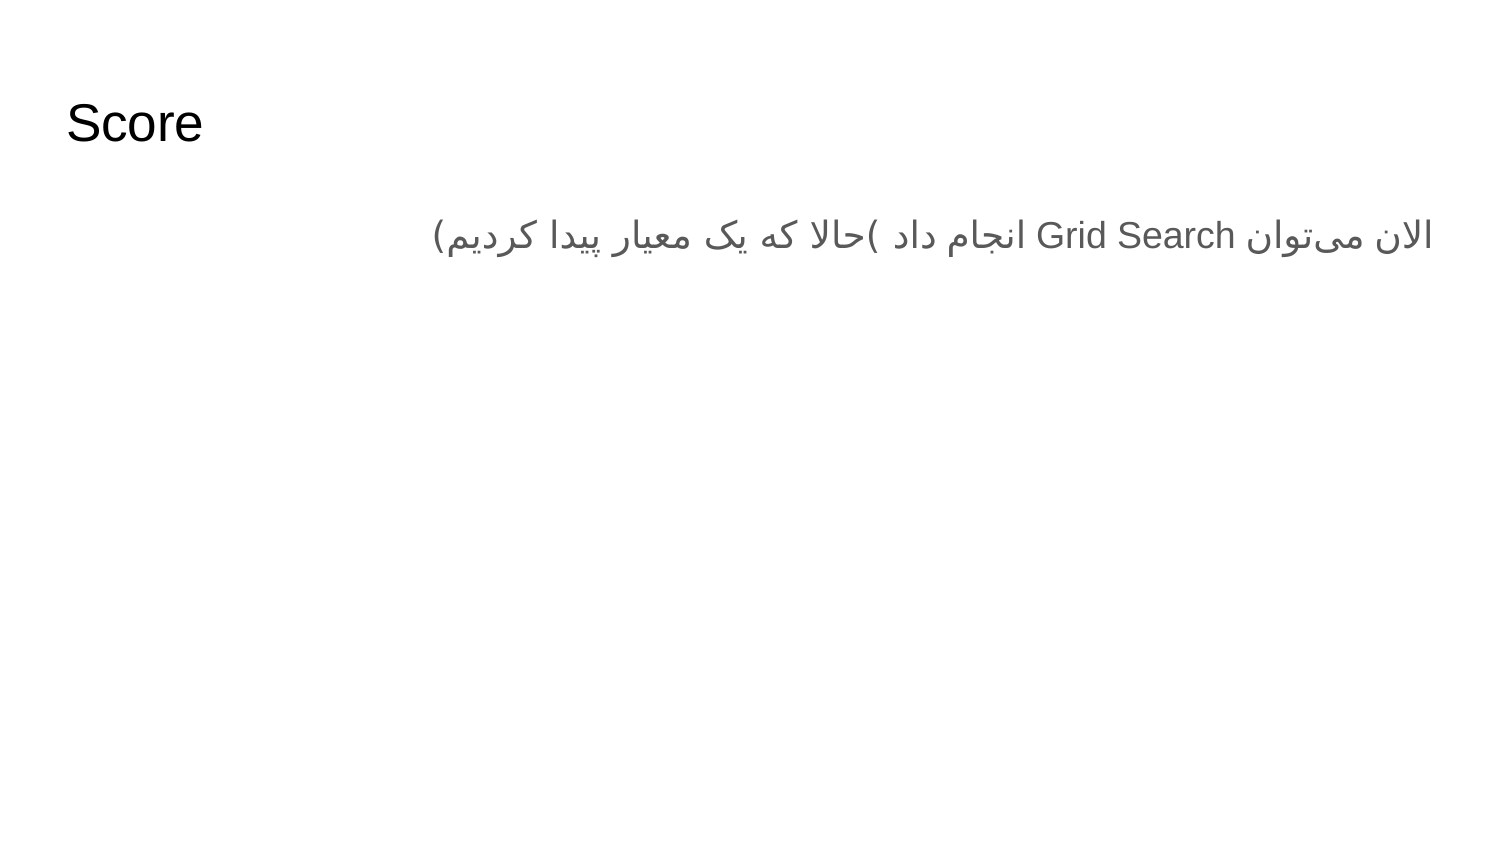

# Score
الان می‌توان Grid Search انجام داد )حالا که یک معیار پیدا کردیم)